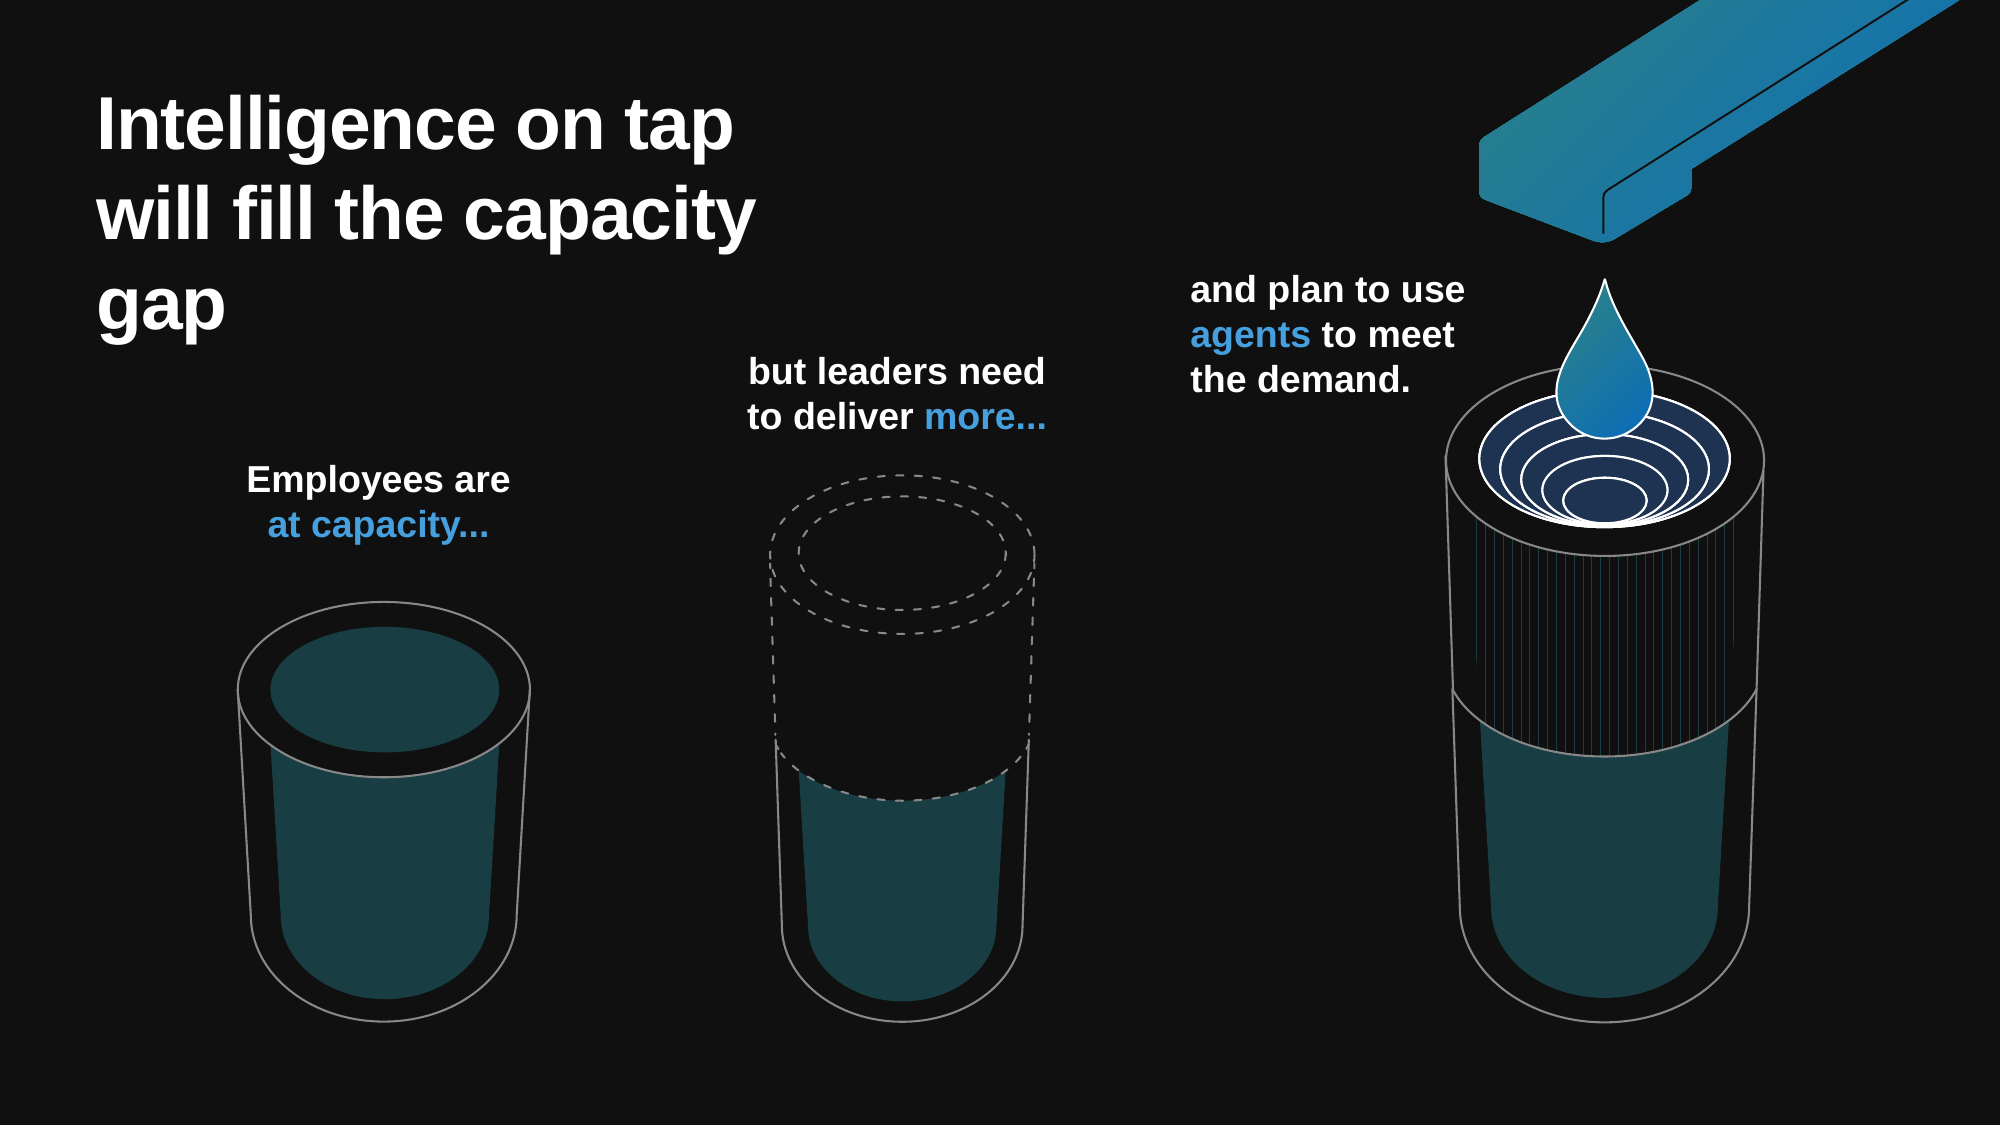

# Intelligence on tap will fill the capacity gap
and plan to use agents to meet the demand.
but leaders need
to deliver more...
Employees are
at capacity...